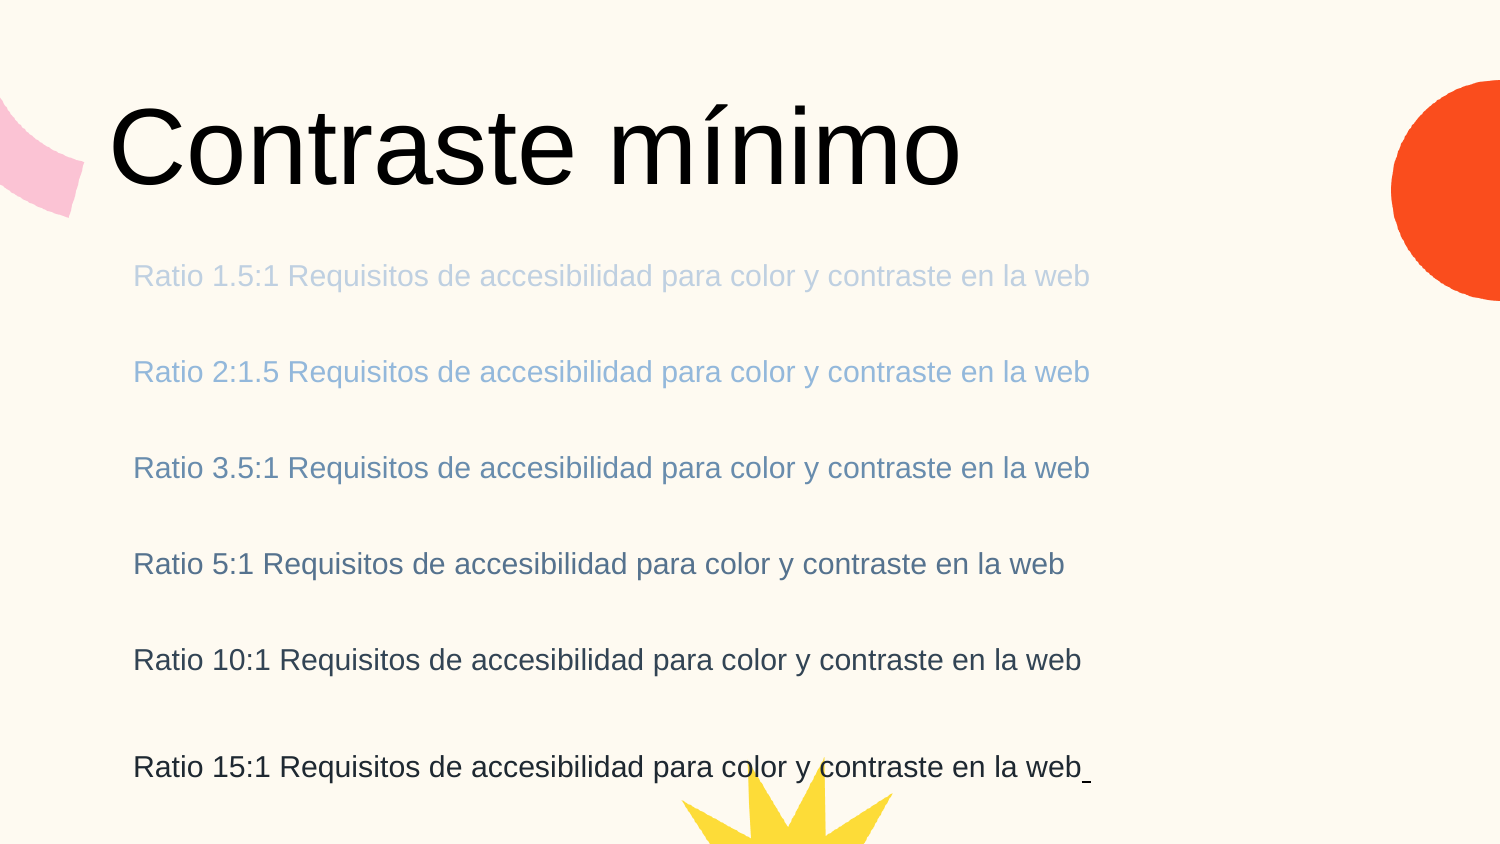

Contraste mínimo
Ratio 1.5:1 Requisitos de accesibilidad para color y contraste en la web
Ratio 2:1.5 Requisitos de accesibilidad para color y contraste en la web
Ratio 3.5:1 Requisitos de accesibilidad para color y contraste en la web
Ratio 5:1 Requisitos de accesibilidad para color y contraste en la web
Ratio 10:1 Requisitos de accesibilidad para color y contraste en la web
Ratio 15:1 Requisitos de accesibilidad para color y contraste en la web